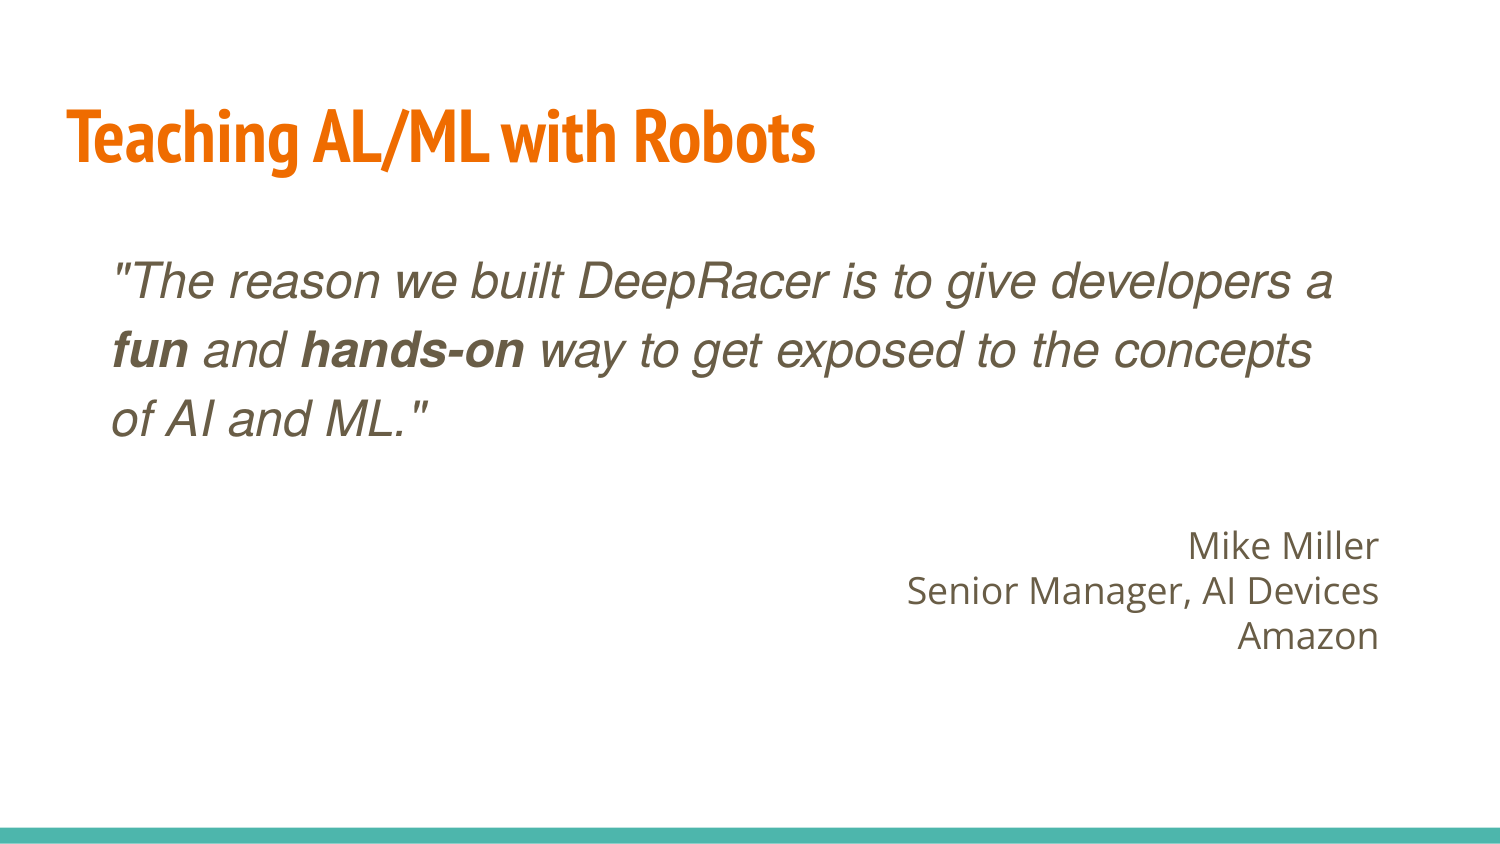

# Teaching AL/ML with Robots
"The reason we built DeepRacer is to give developers a fun and hands-on way to get exposed to the concepts of AI and ML."

Mike Miller
Senior Manager, AI Devices
Amazon